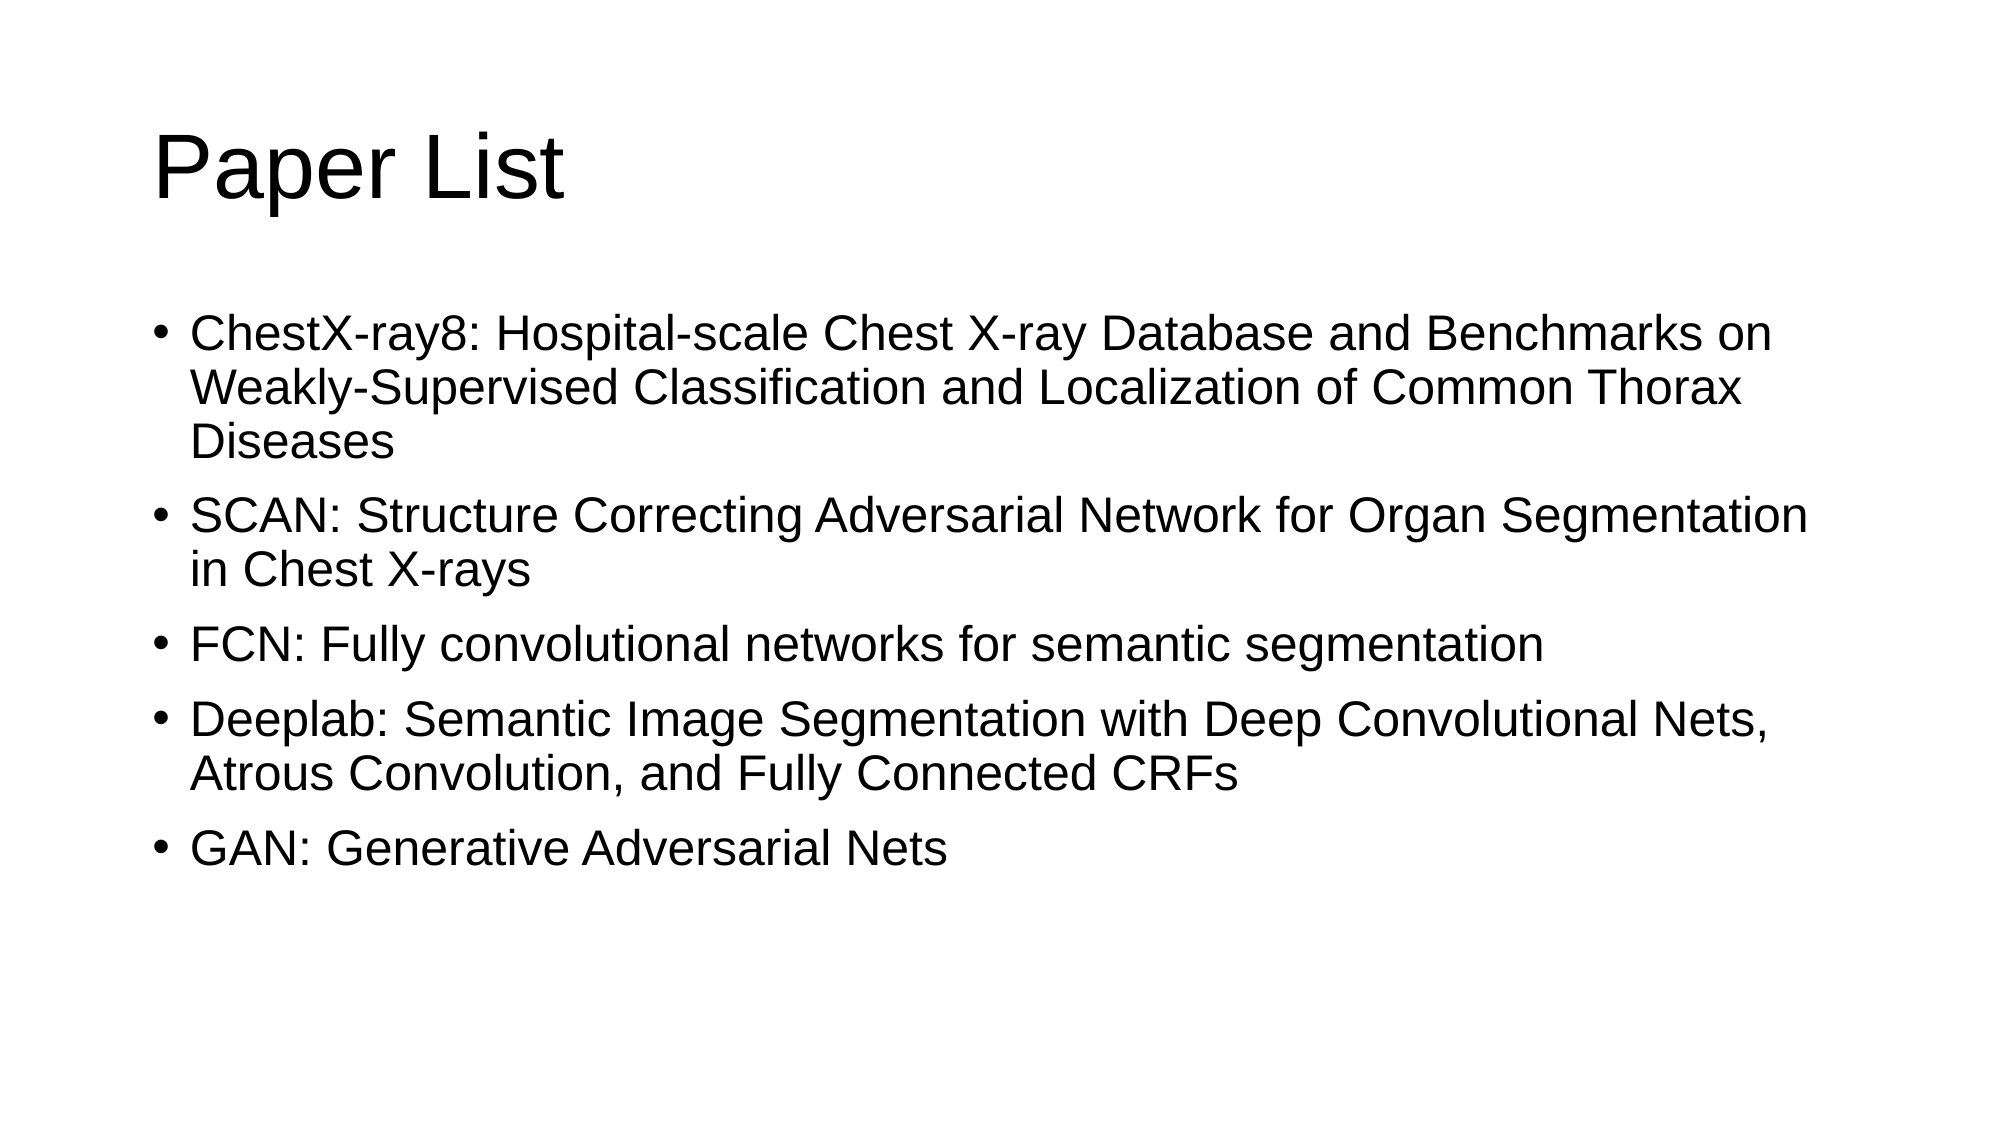

# Paper List
ChestX-ray8: Hospital-scale Chest X-ray Database and Benchmarks on Weakly-Supervised Classification and Localization of Common Thorax Diseases
SCAN: Structure Correcting Adversarial Network for Organ Segmentation in Chest X-rays
FCN: Fully convolutional networks for semantic segmentation
Deeplab: Semantic Image Segmentation with Deep Convolutional Nets, Atrous Convolution, and Fully Connected CRFs
GAN: Generative Adversarial Nets